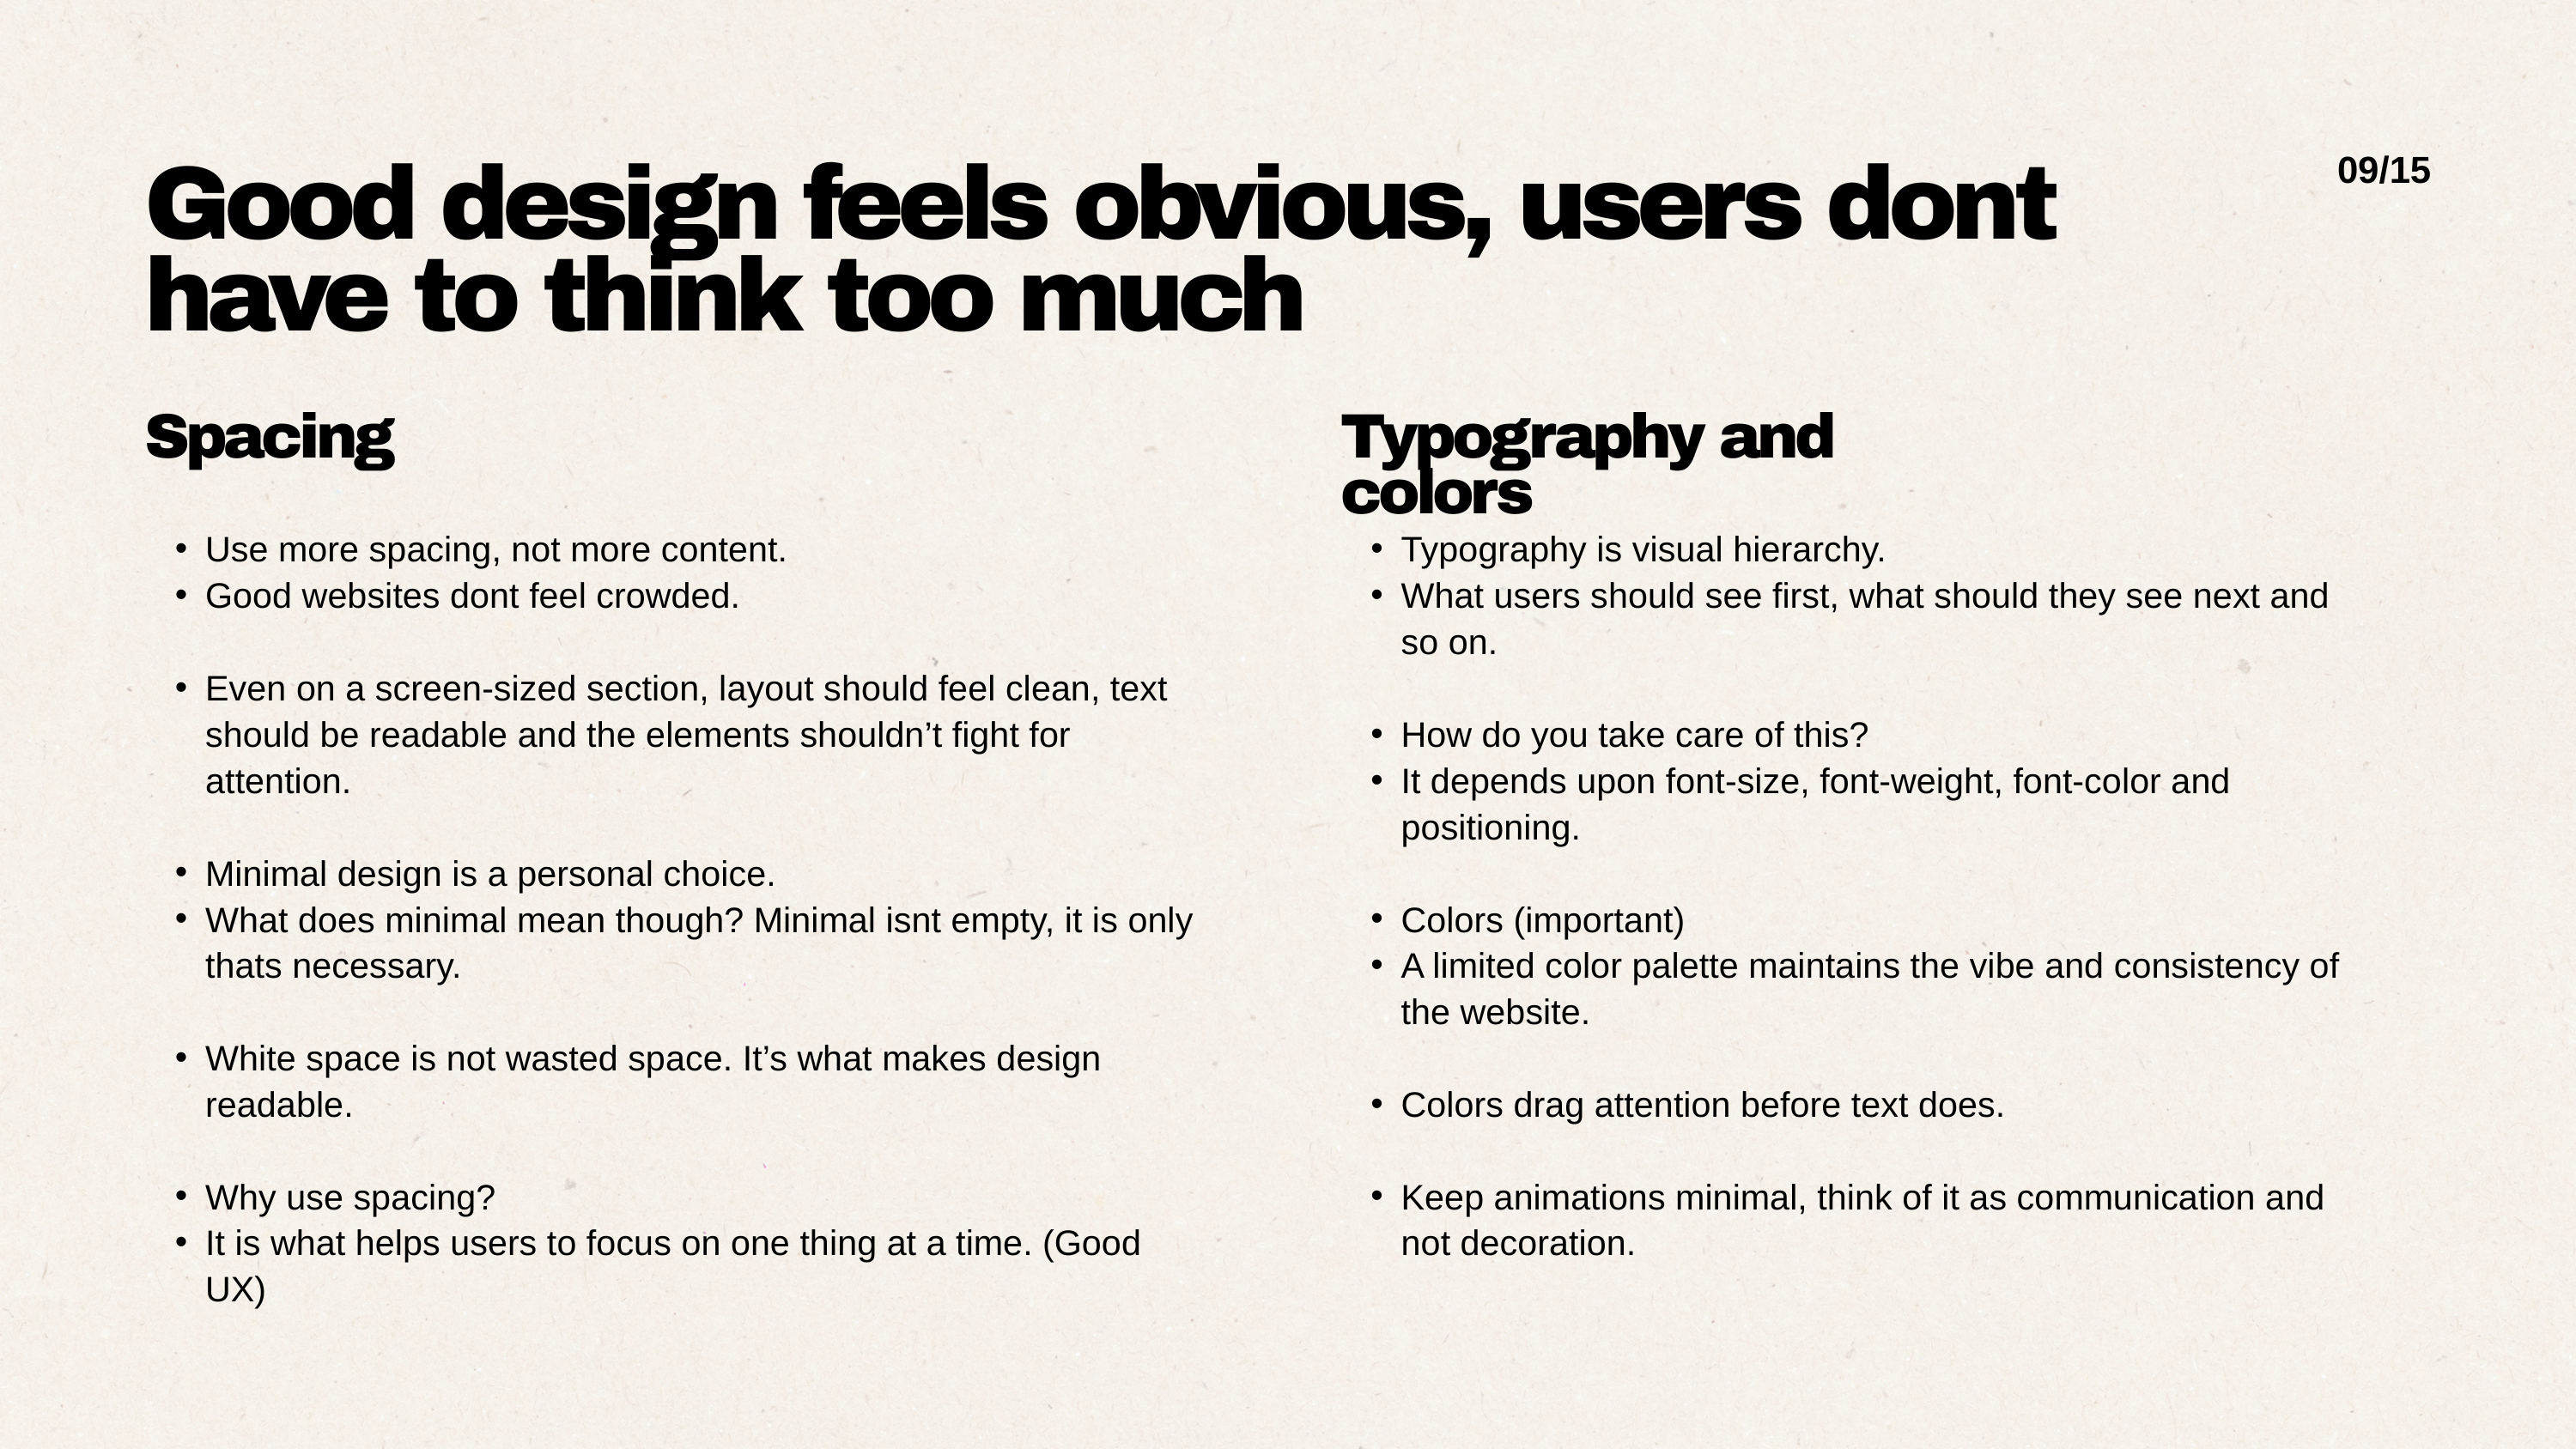

09/15
Good design feels obvious, users dont have to think too much
Spacing
Typography and colors

Use more spacing, not more content.
Good websites dont feel crowded.

Even on a screen-sized section, layout should feel clean, text should be readable and the elements shouldn’t fight for attention.

Minimal design is a personal choice.
What does minimal mean though? Minimal isnt empty, it is only thats necessary.

White space is not wasted space. It’s what makes design readable.

Why use spacing?
It is what helps users to focus on one thing at a time. (Good UX)

Typography is visual hierarchy.
What users should see first, what should they see next and so on.

How do you take care of this?
It depends upon font-size, font-weight, font-color and positioning.

Colors (important)
A limited color palette maintains the vibe and consistency of the website.

Colors drag attention before text does.

Keep animations minimal, think of it as communication and not decoration.